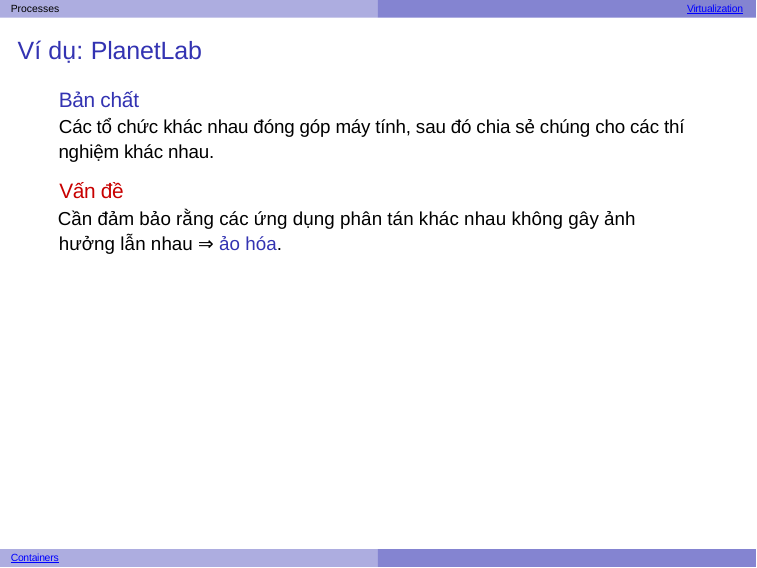

Processes	Virtualization
# Ví dụ: PlanetLab
Bản chất
Các tổ chức khác nhau đóng góp máy tính, sau đó chia sẻ chúng cho các thí nghiệm khác nhau.
Vấn đề
Cần đảm bảo rằng các ứng dụng phân tán khác nhau không gây ảnh hưởng lẫn nhau ⇒ ảo hóa.

Containers